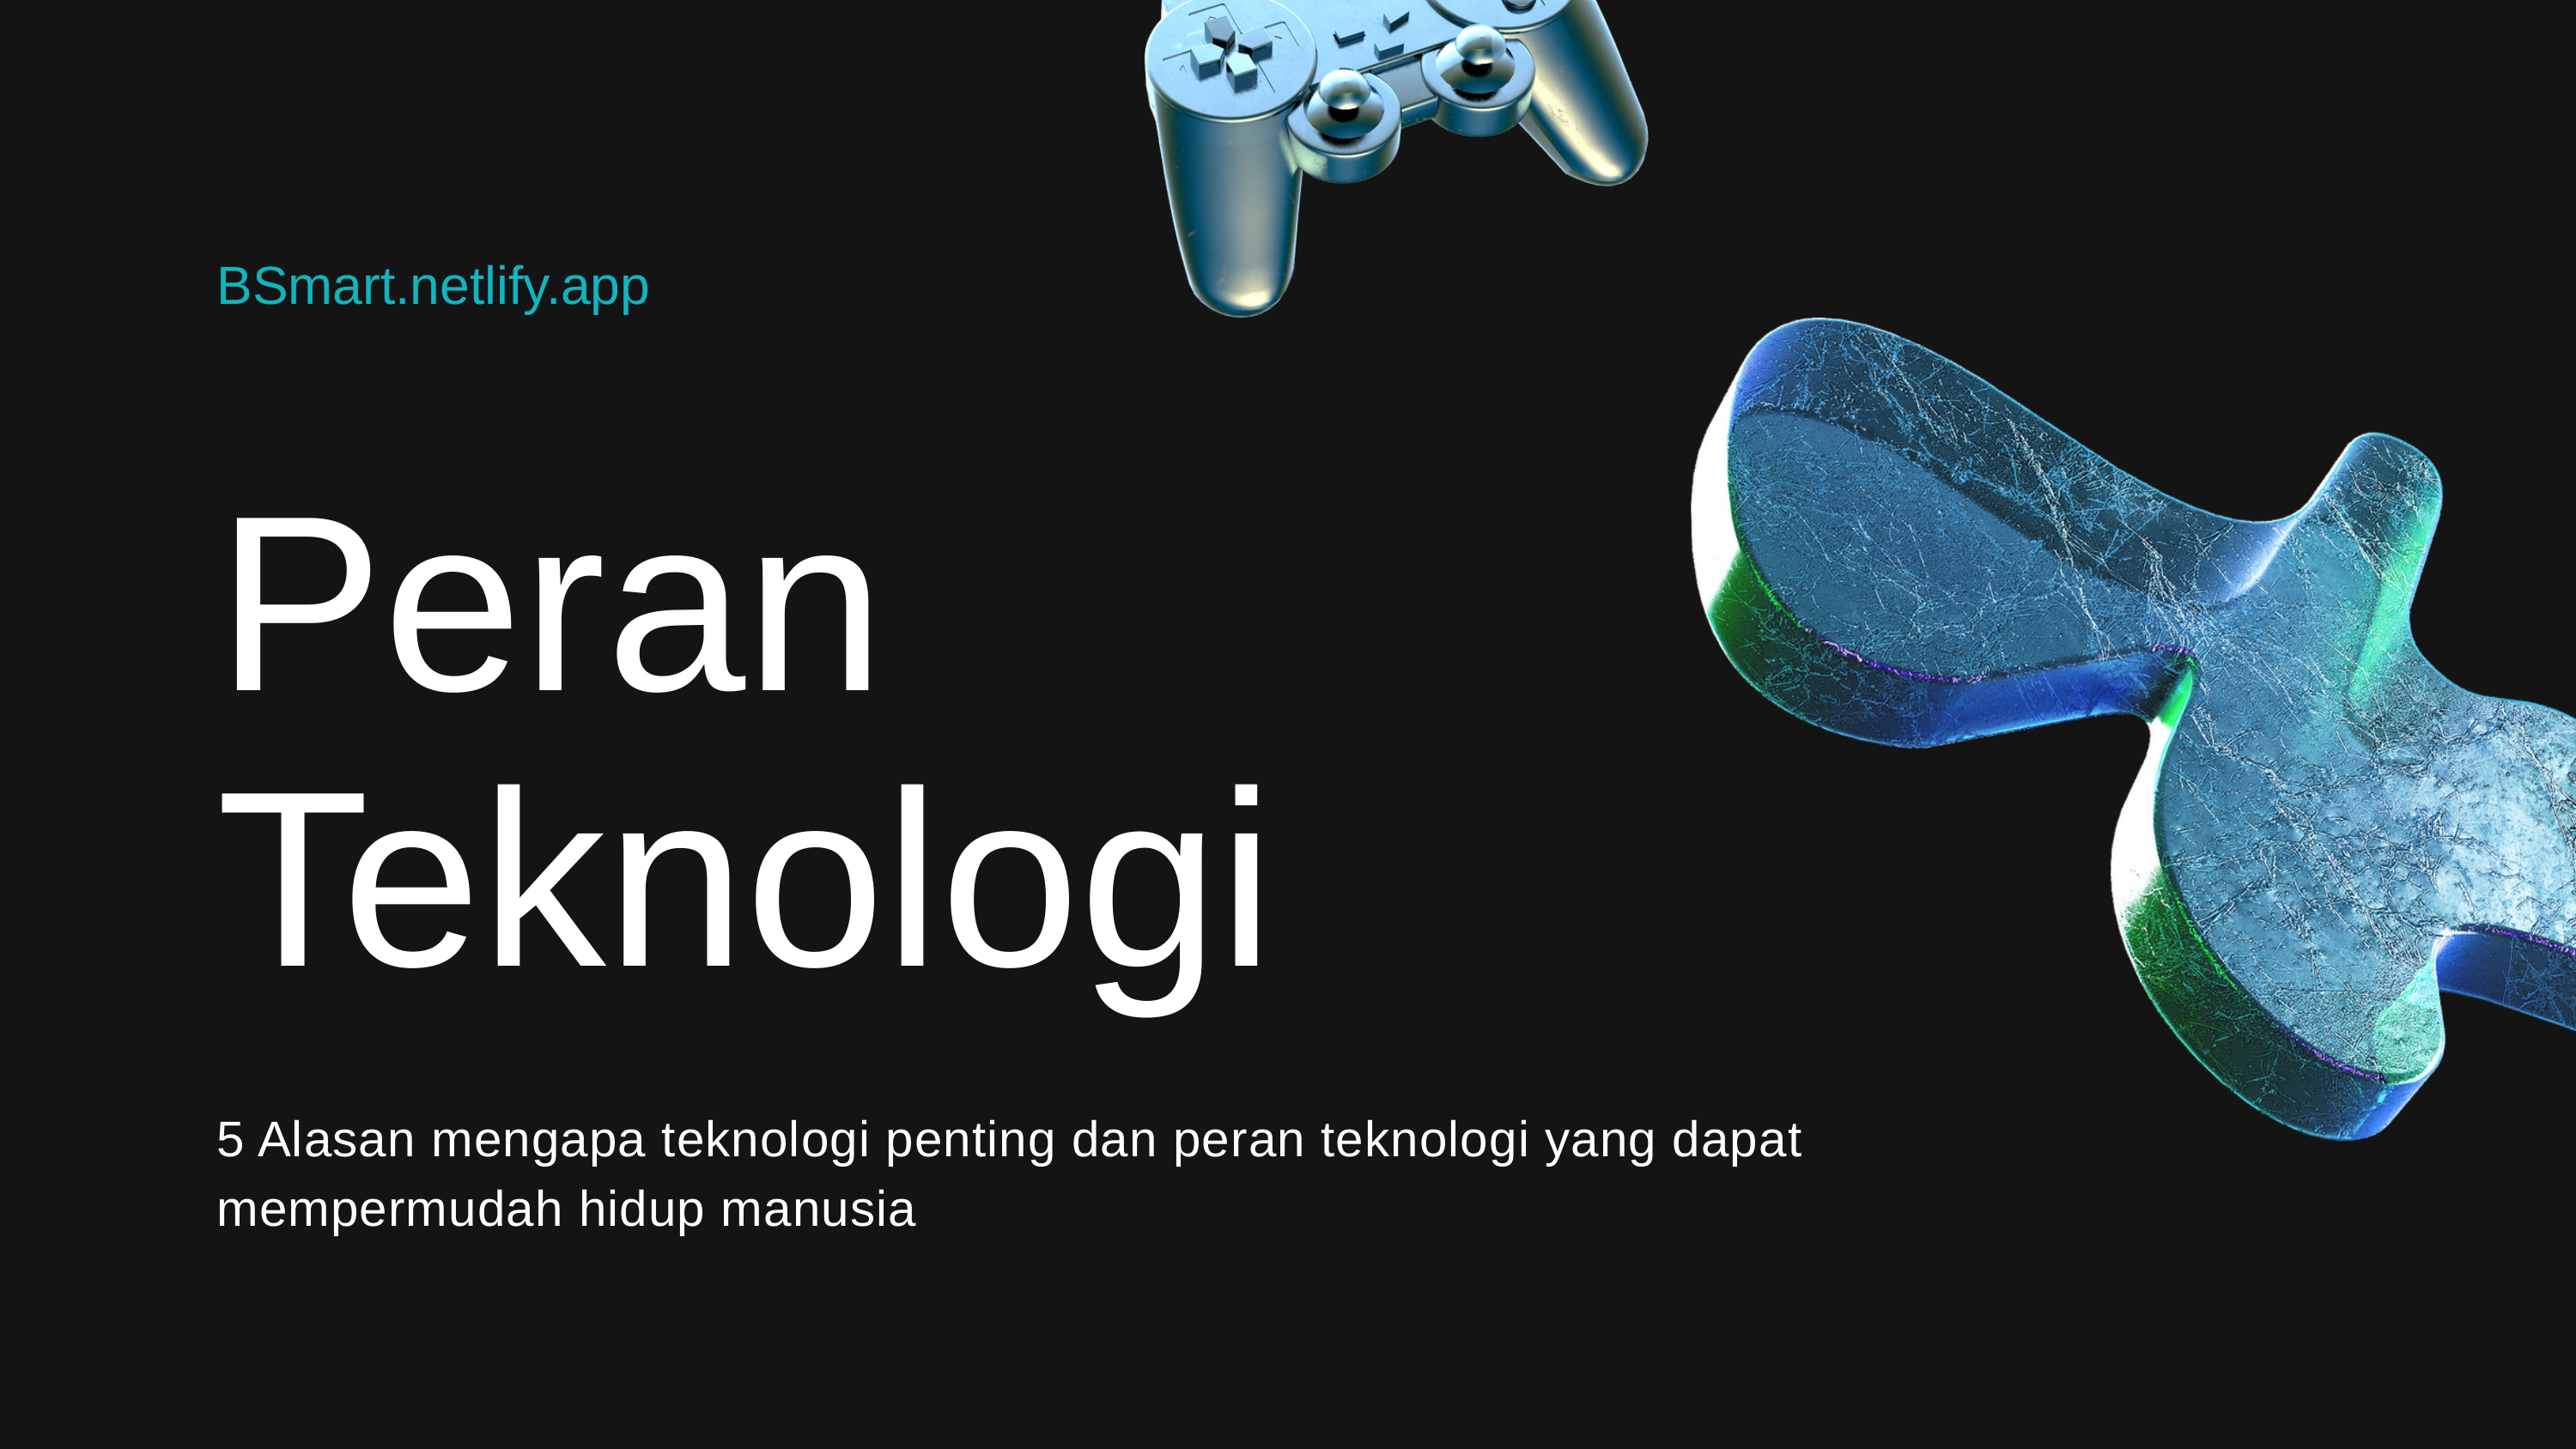

BSmart.netlify.app
Peran Teknologi
5 Alasan mengapa teknologi penting dan peran teknologi yang dapat mempermudah hidup manusia